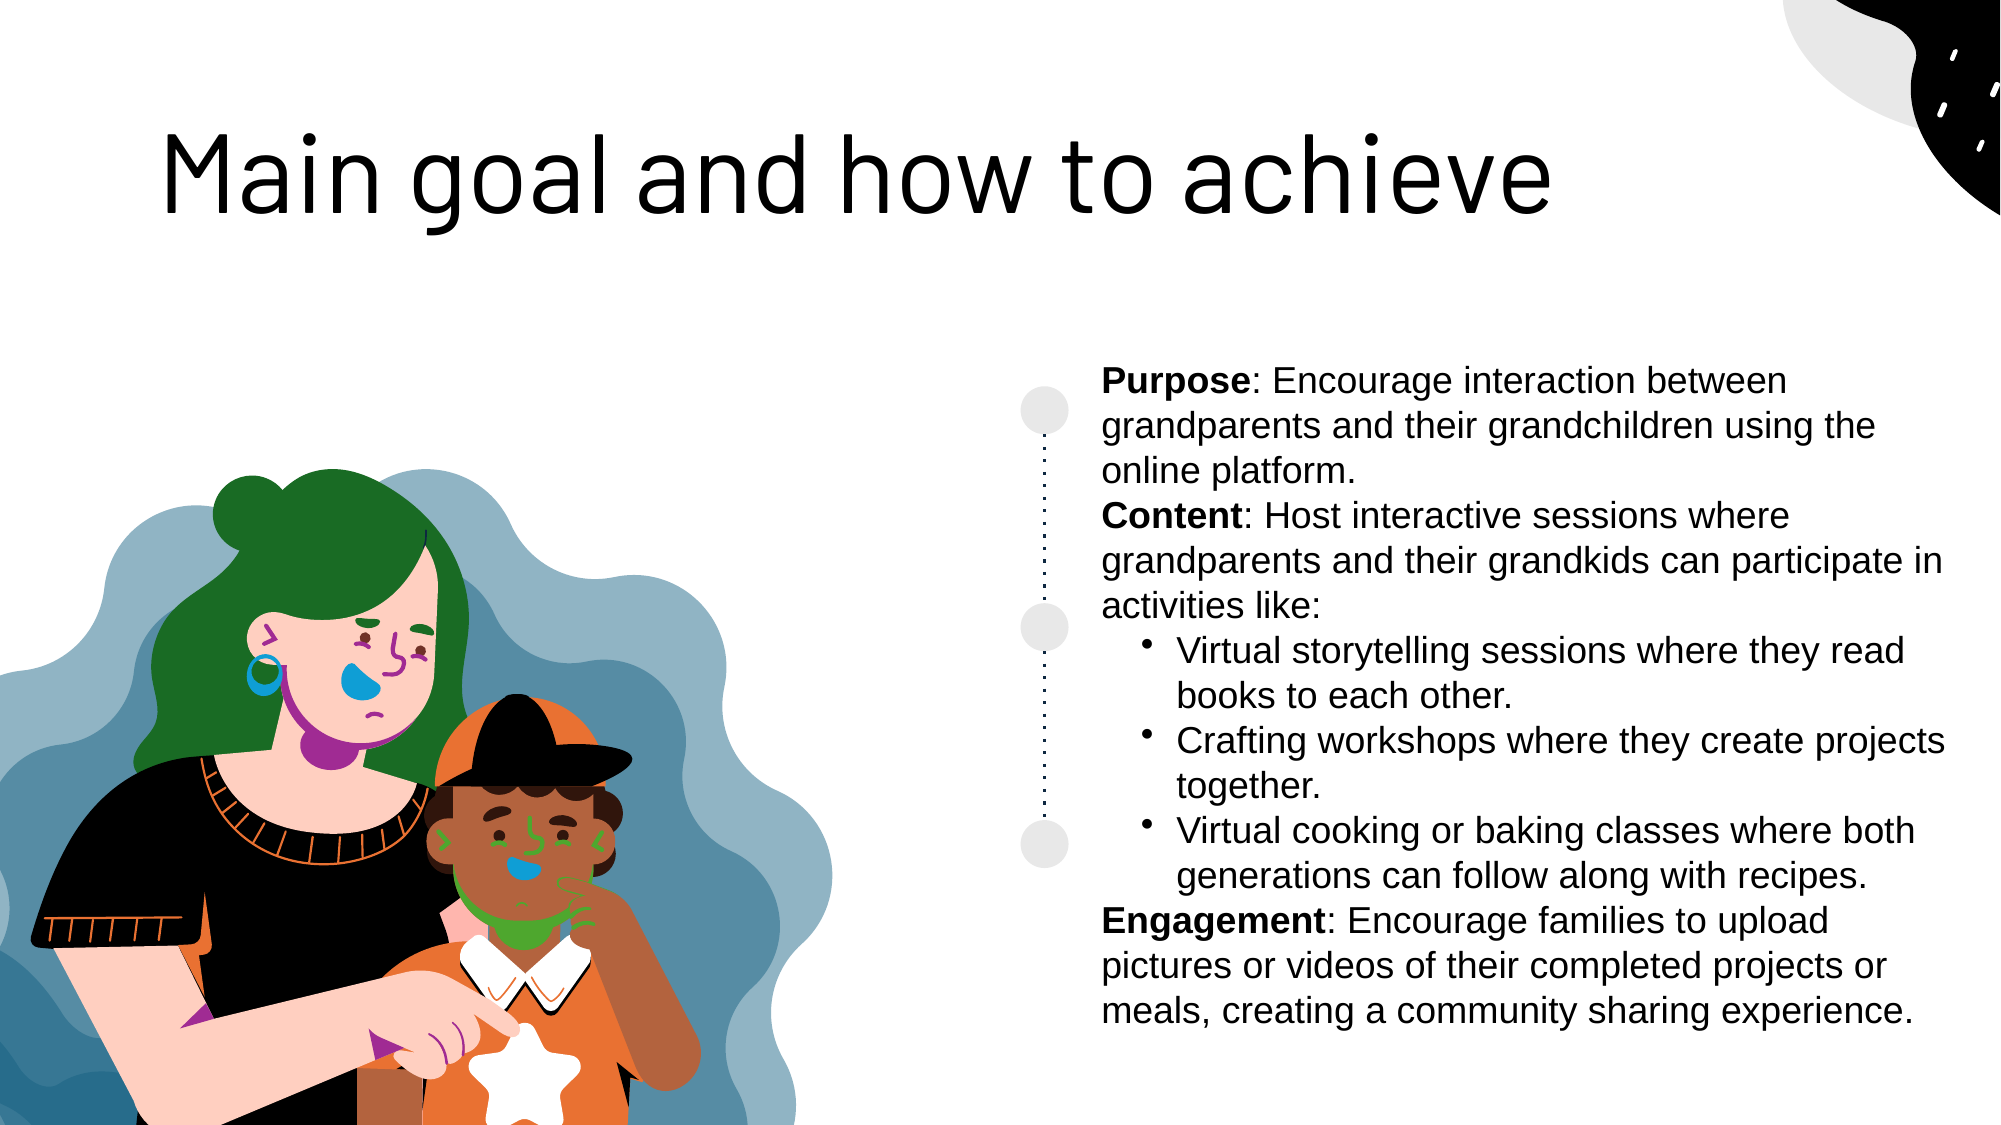

# Main goal and how to achieve
Purpose: Encourage interaction between grandparents and their grandchildren using the online platform.
Content: Host interactive sessions where grandparents and their grandkids can participate in activities like:
Virtual storytelling sessions where they read books to each other.
Crafting workshops where they create projects together.
Virtual cooking or baking classes where both generations can follow along with recipes.
Engagement: Encourage families to upload pictures or videos of their completed projects or meals, creating a community sharing experience.